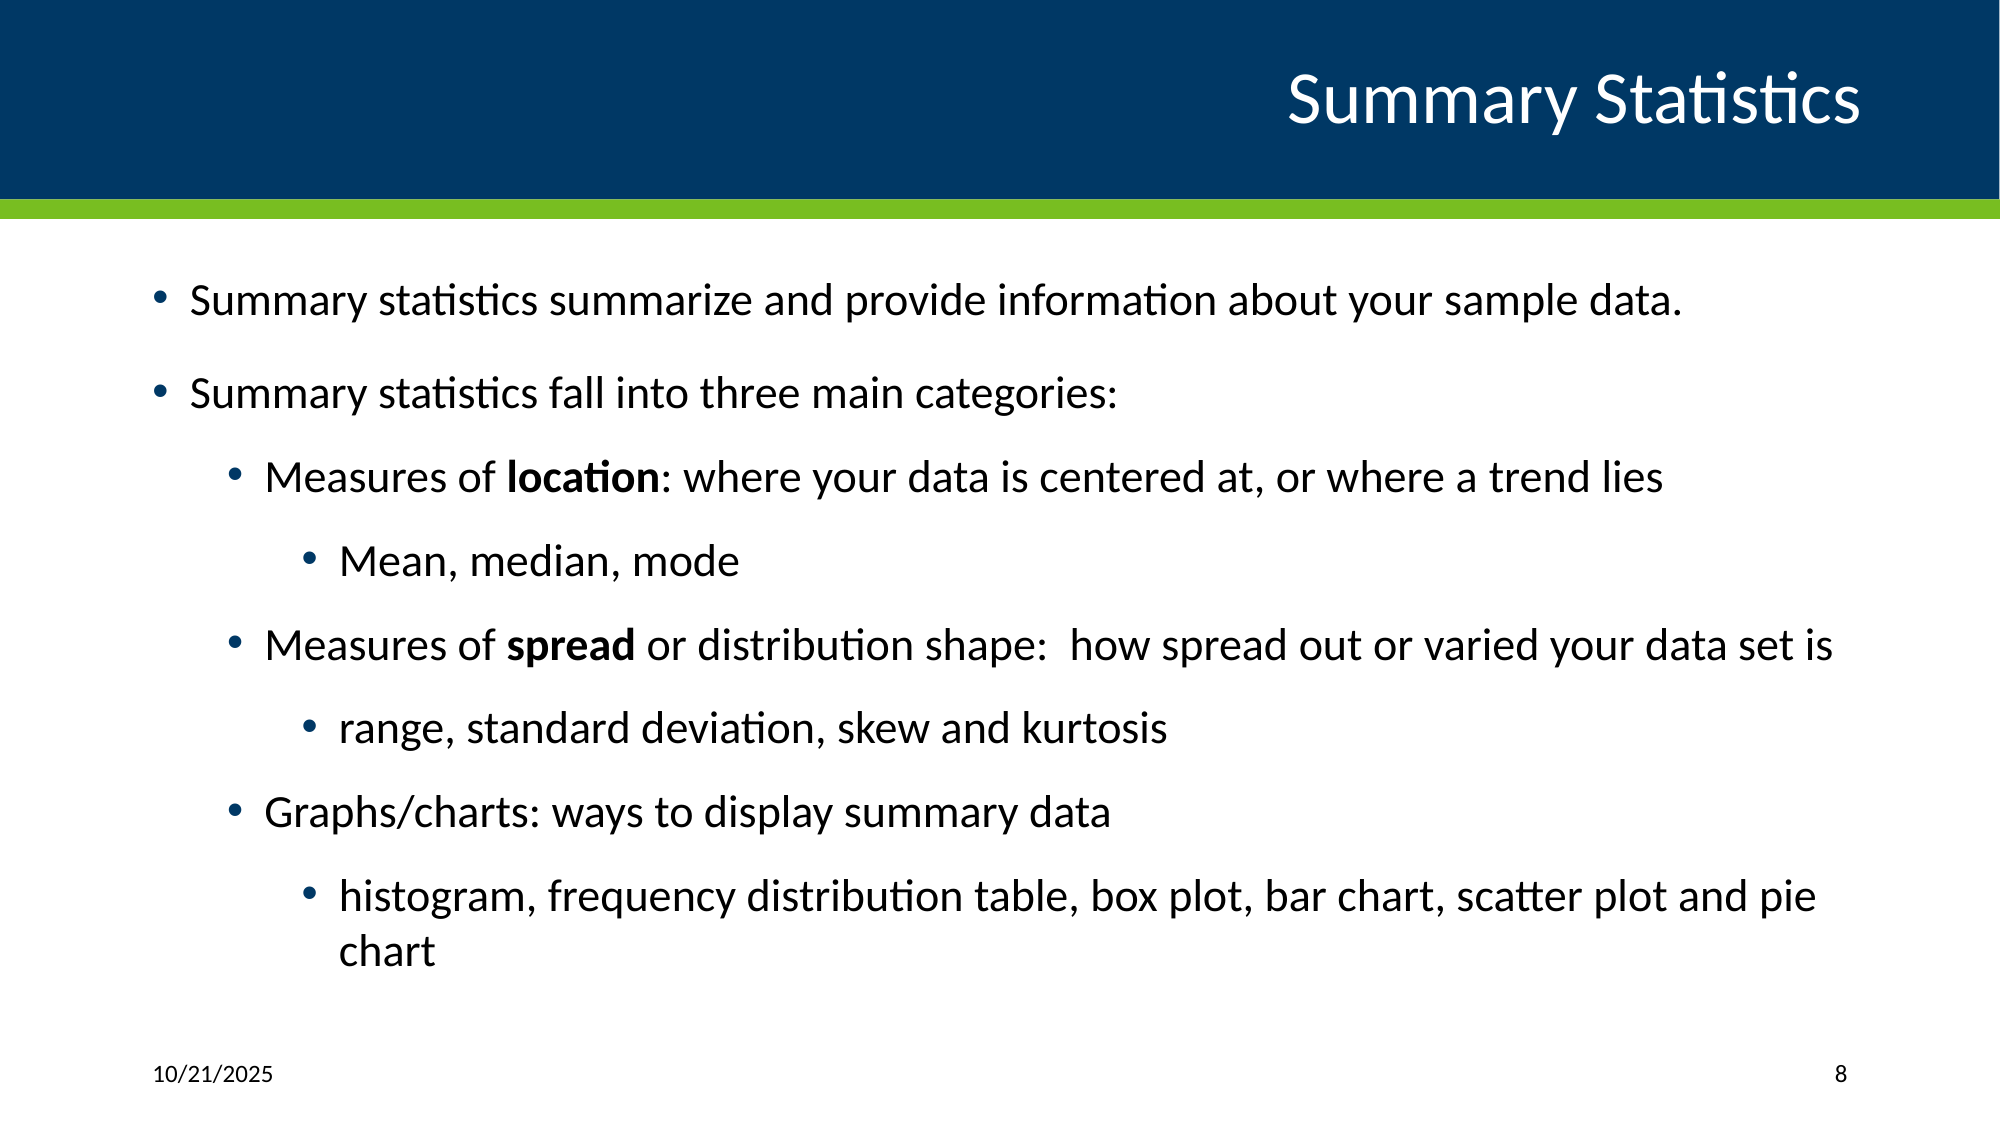

# Summary Statistics
Summary statistics summarize and provide information about your sample data.
Summary statistics fall into three main categories:
Measures of location: where your data is centered at, or where a trend lies
Mean, median, mode
Measures of spread or distribution shape:  how spread out or varied your data set is
range, standard deviation, skew and kurtosis
Graphs/charts: ways to display summary data
histogram, frequency distribution table, box plot, bar chart, scatter plot and pie chart

10/21/2025
8